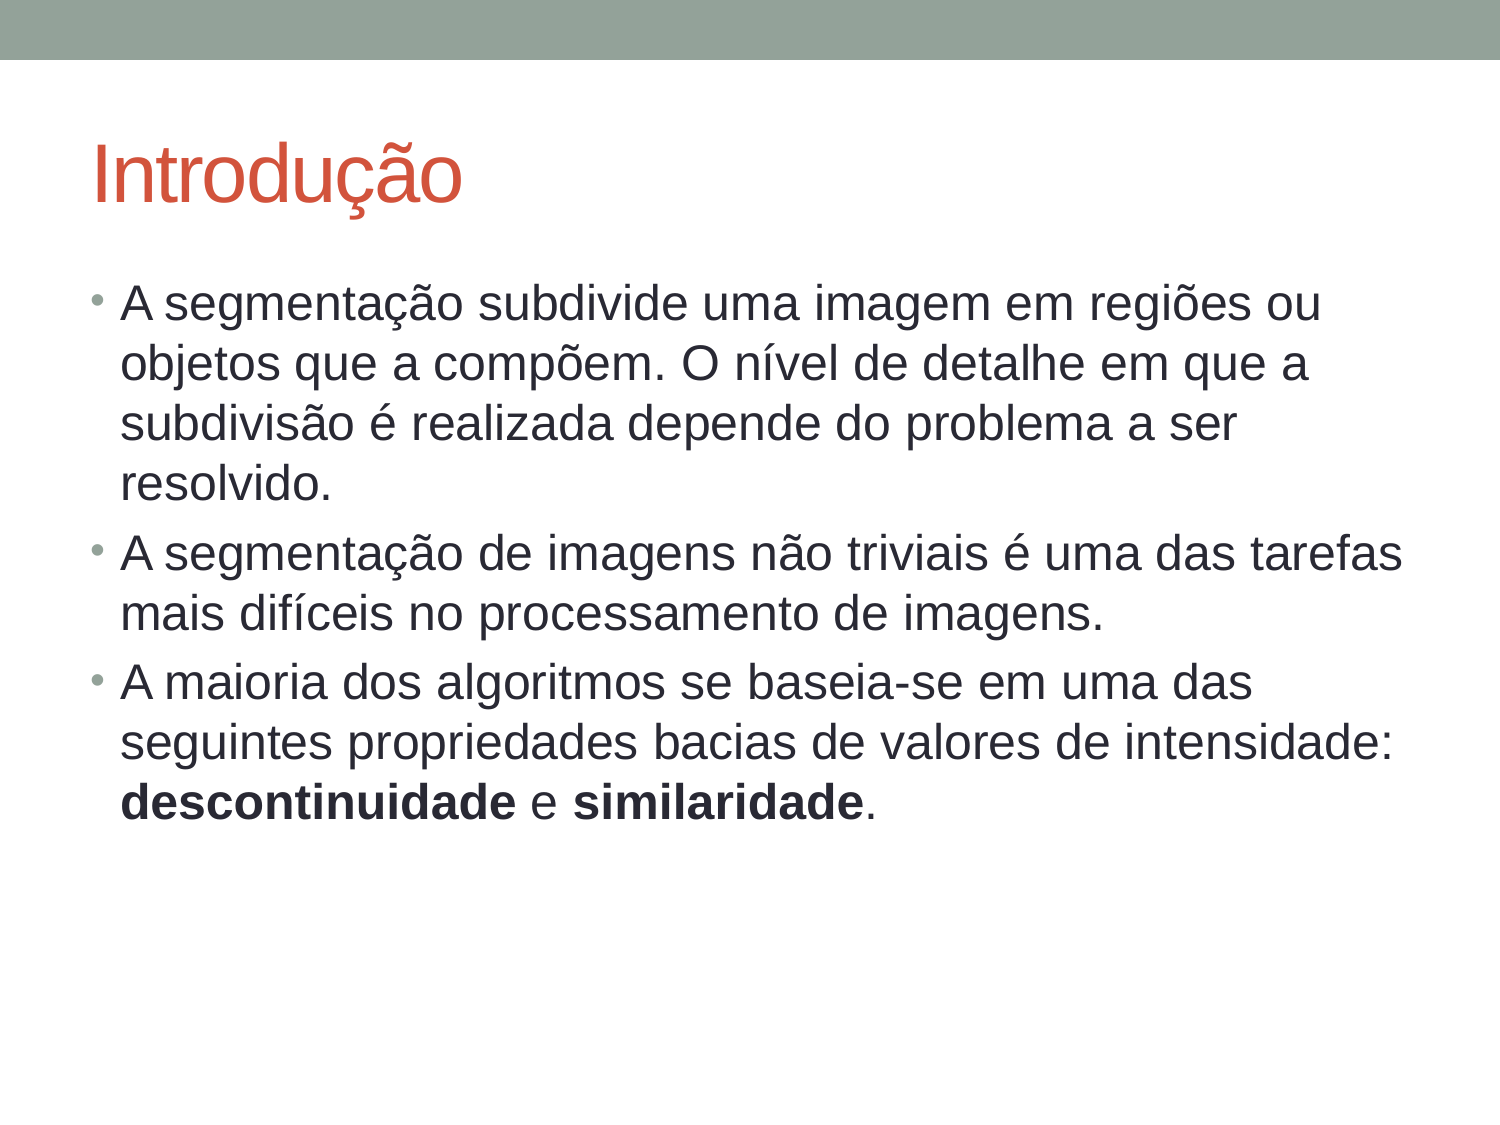

# Introdução
A segmentação subdivide uma imagem em regiões ou objetos que a compõem. O nível de detalhe em que a subdivisão é realizada depende do problema a ser resolvido.
A segmentação de imagens não triviais é uma das tarefas mais difíceis no processamento de imagens.
A maioria dos algoritmos se baseia-se em uma das seguintes propriedades bacias de valores de intensidade: descontinuidade e similaridade.